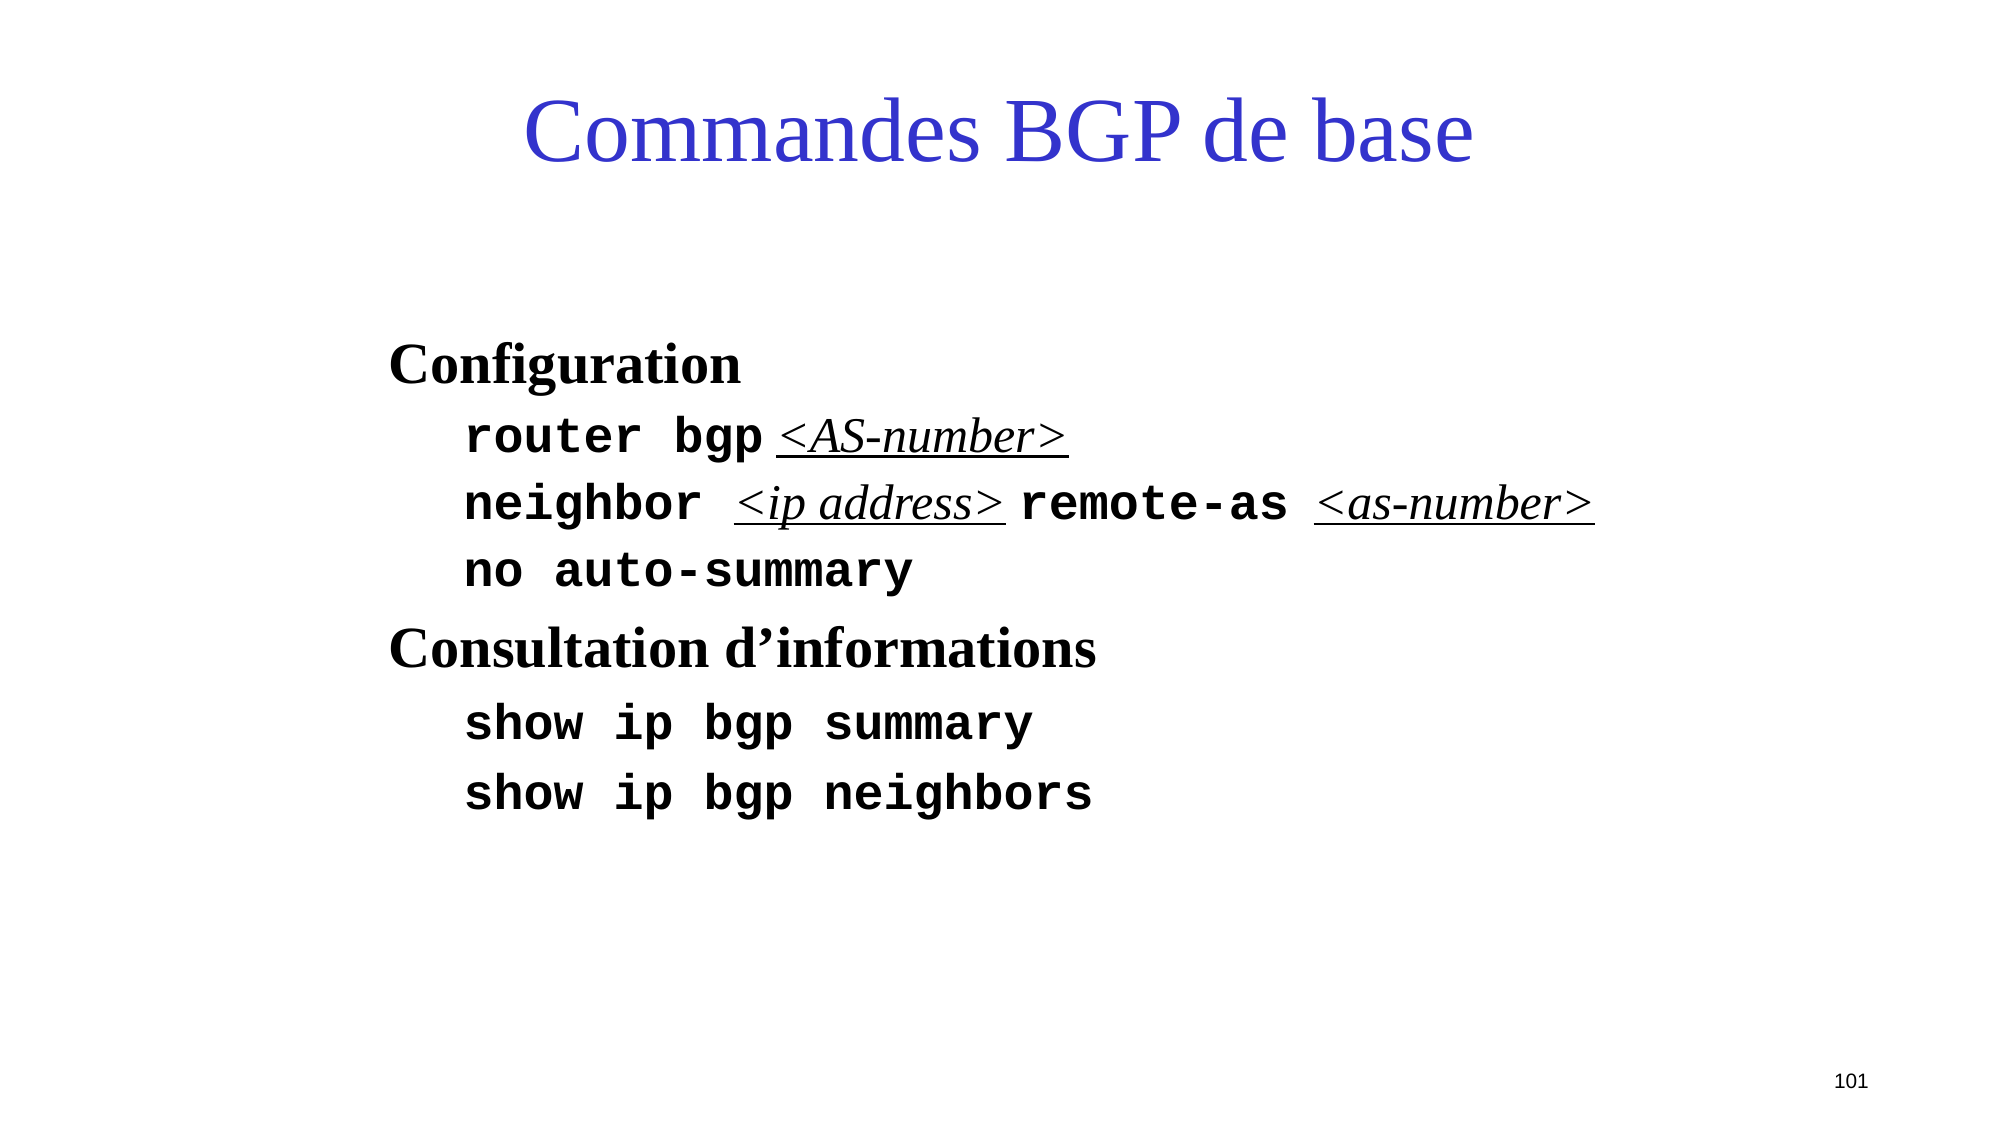

# Commandes BGP de base
Configuration
router bgp <AS-number>
neighbor <ip address> remote-as  <as-number>
no auto-summary
Consultation d’informations
show ip bgp summary
show ip bgp neighbors